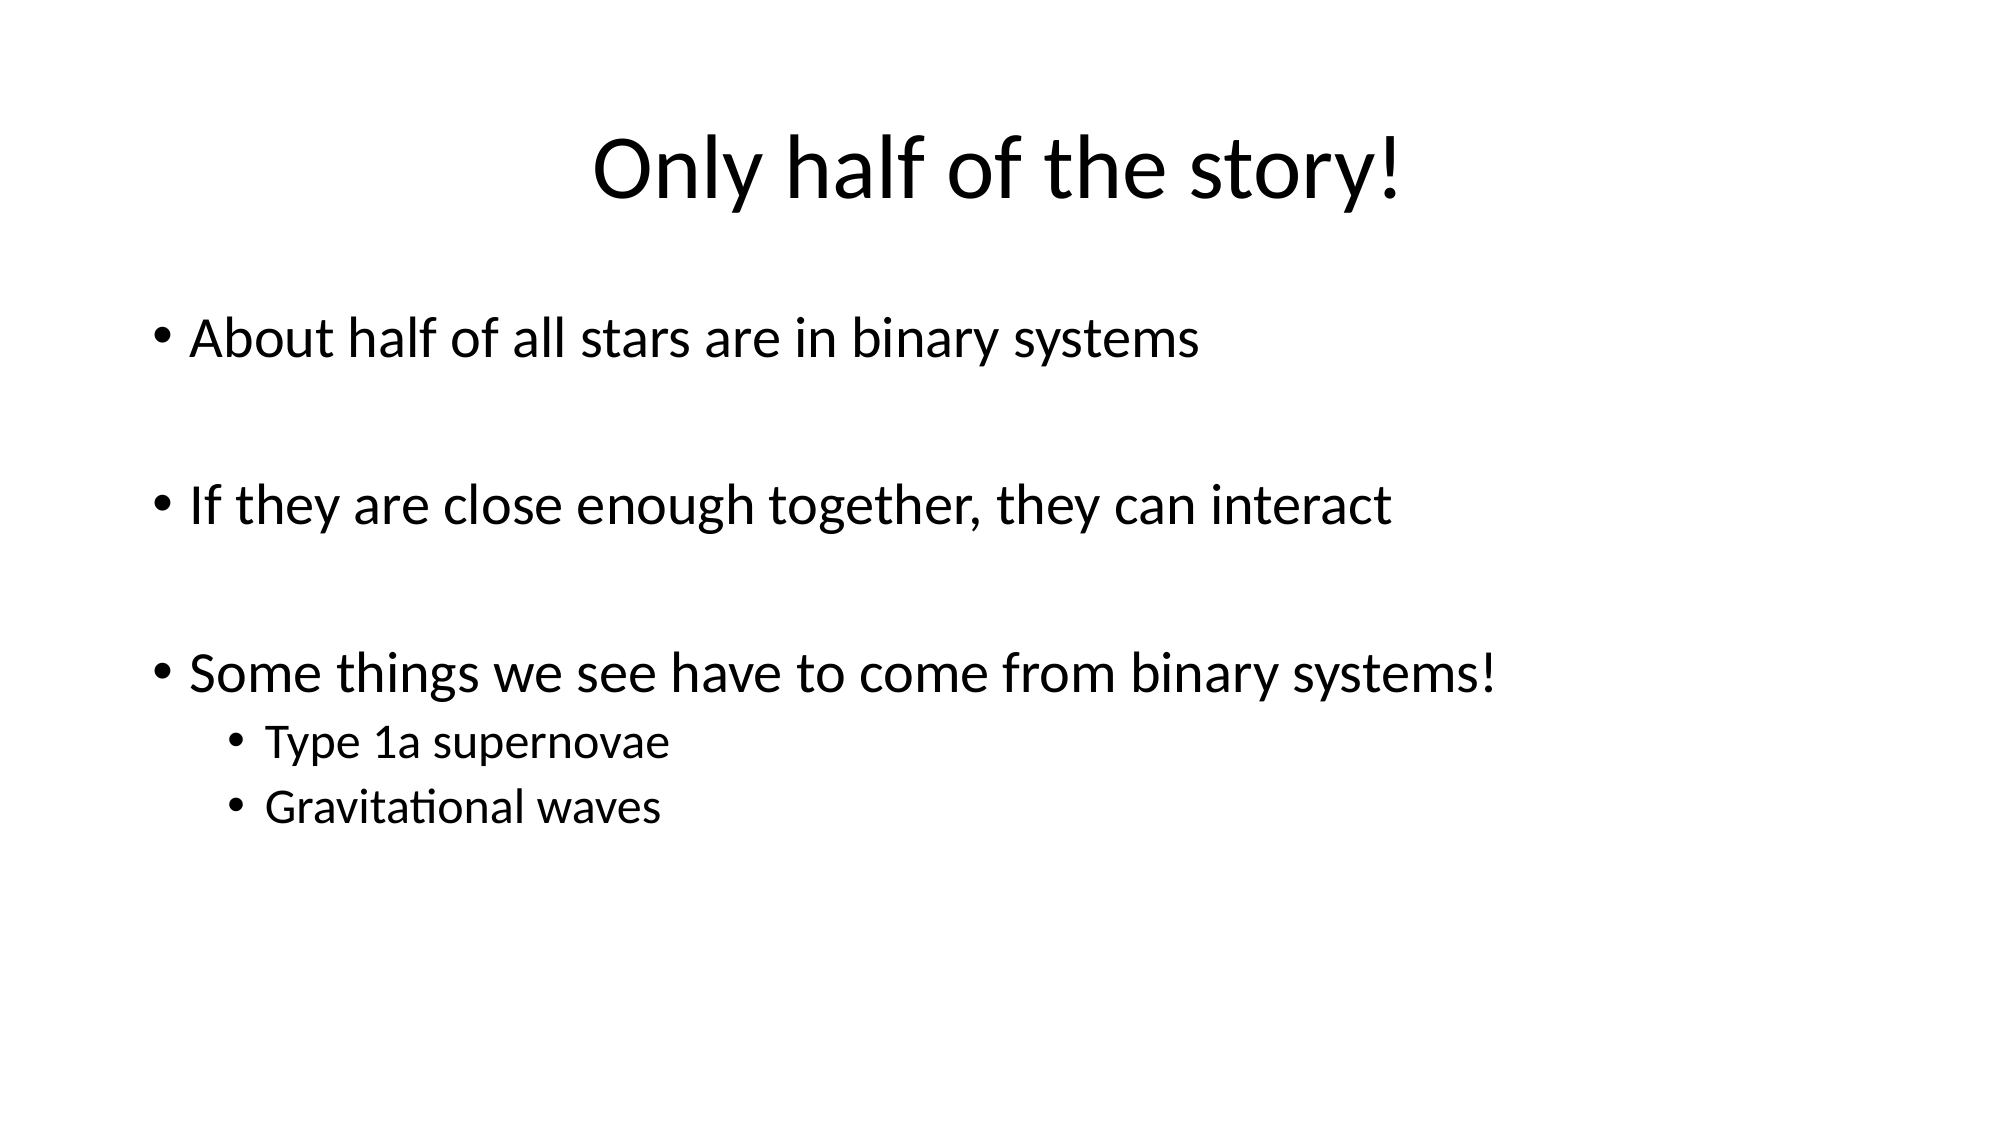

# Only half of the story!
About half of all stars are in binary systems

If they are close enough together, they can interact

Some things we see have to come from binary systems!
Type 1a supernovae
Gravitational waves